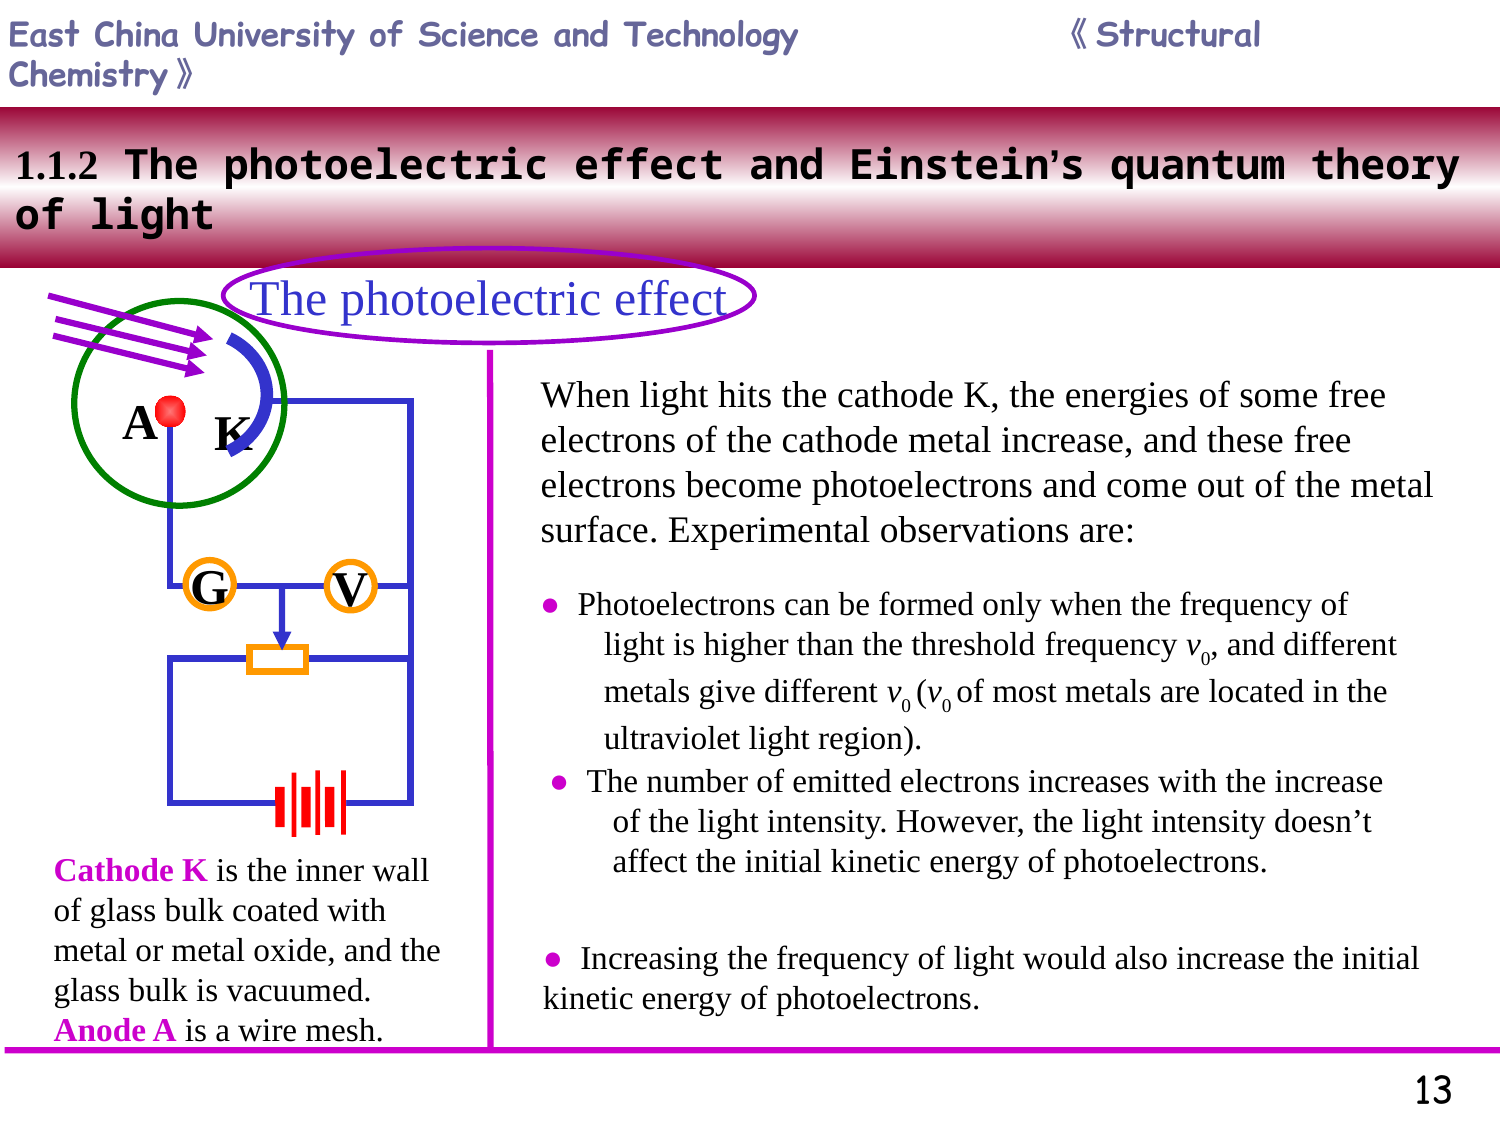

1.1.2 The photoelectric effect and Einstein’s quantum theory of light

The photoelectric effect

When light hits the cathode K, the energies of some free electrons of the cathode metal increase, and these free electrons become photoelectrons and come out of the metal surface. Experimental observations are:
A

K

G
V
●  Photoelectrons can be formed only when the frequency of light is higher than the threshold frequency ν0, and different metals give different ν0 (ν0 of most metals are located in the ultraviolet light region).

●  The number of emitted electrons increases with the increase of the light intensity. However, the light intensity doesn’t affect the initial kinetic energy of photoelectrons.

Cathode K is the inner wall of glass bulk coated with metal or metal oxide, and the glass bulk is vacuumed.
Anode A is a wire mesh.
●  Increasing the frequency of light would also increase the initial kinetic energy of photoelectrons.